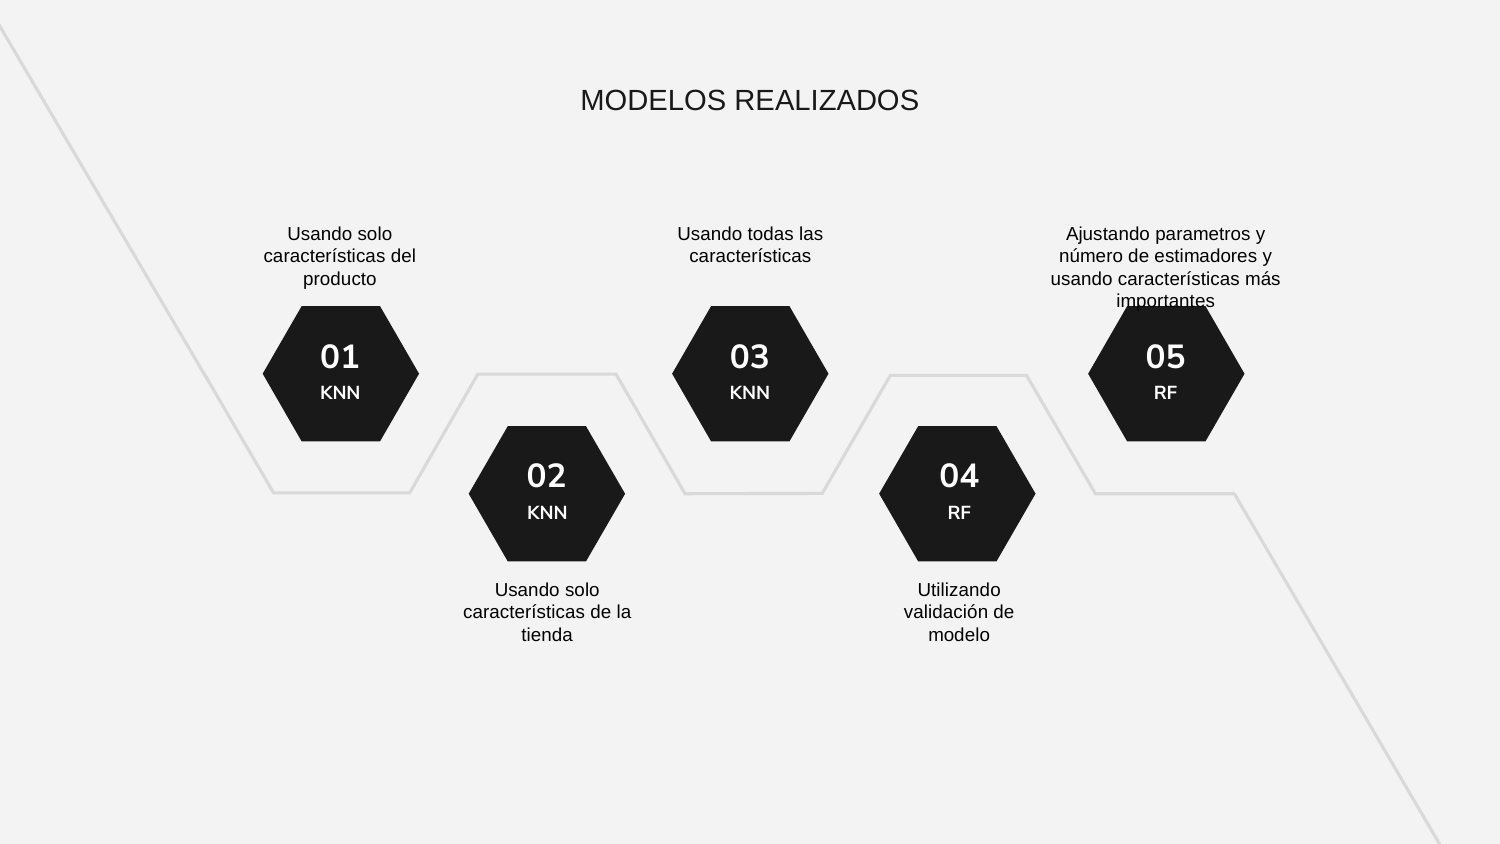

# MODELOS REALIZADOS
Usando solo características del producto
Usando todas las características
Ajustando parametros y número de estimadores y usando características más importantes

01
03
05
KNN
KNN
RF
02
04
KNN
RF
Usando solo características de la tienda
Utilizando validación de modelo